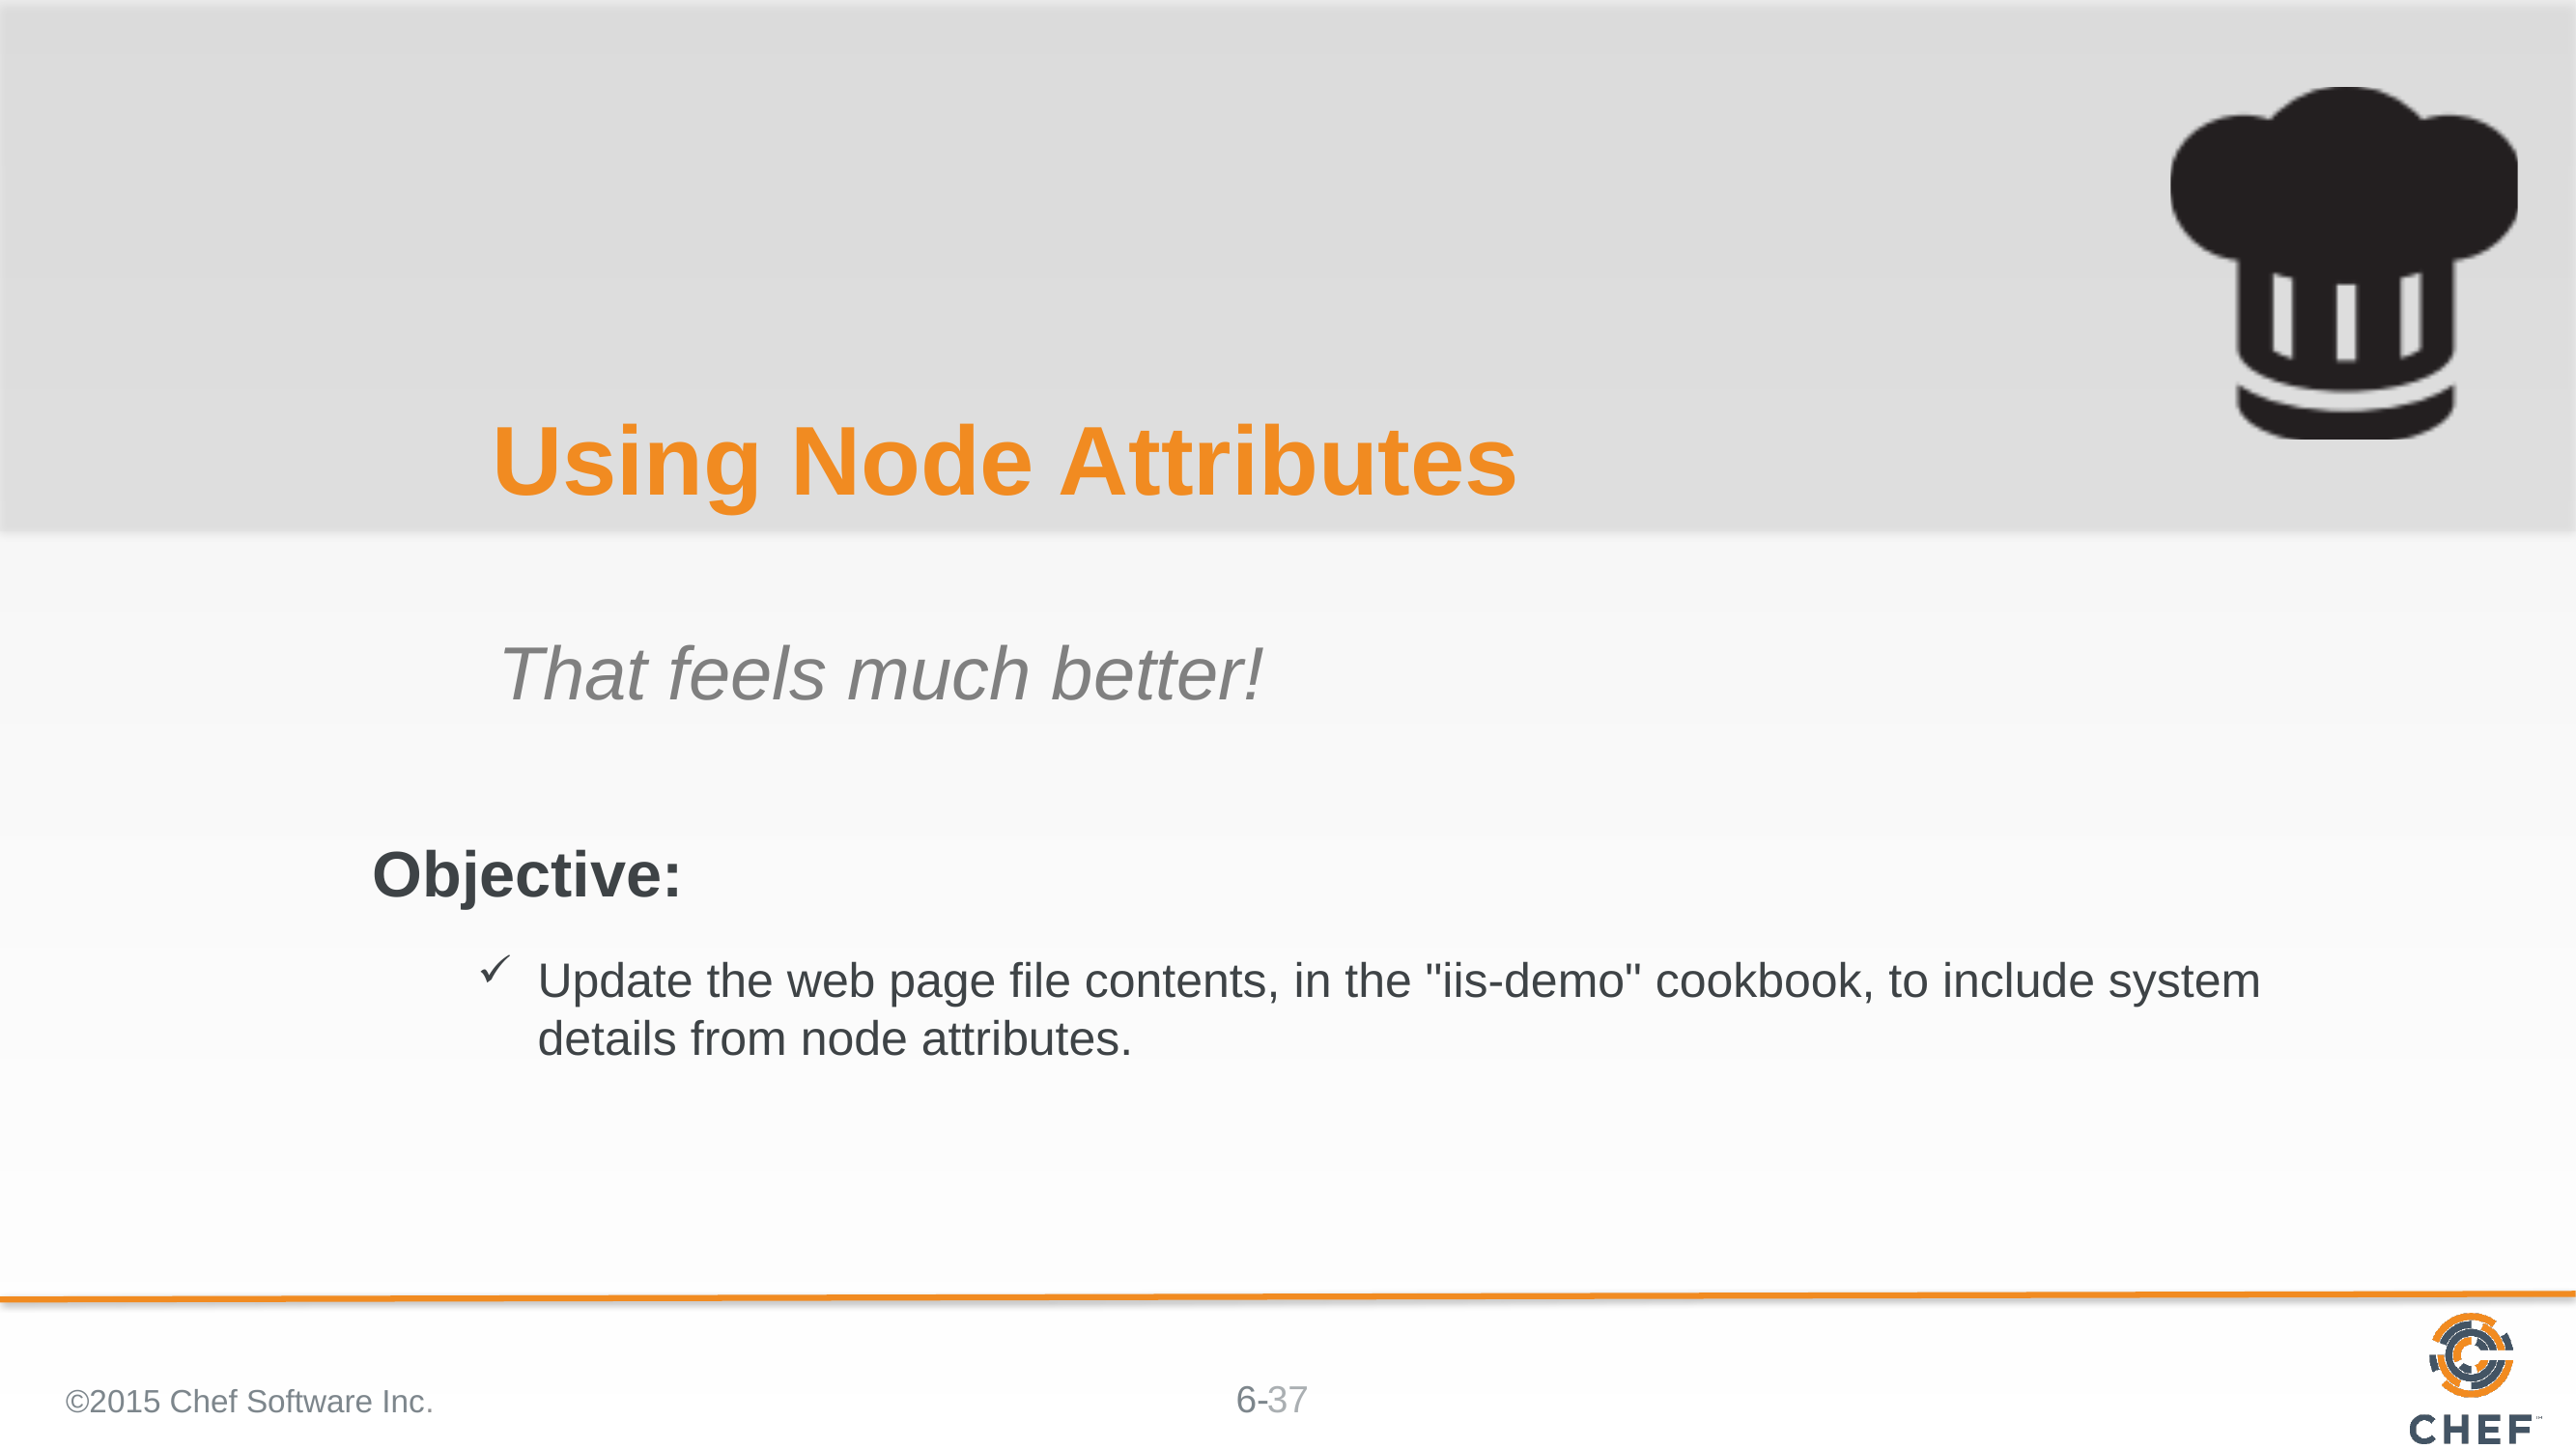

# Using Node Attributes
That feels much better!
Update the web page file contents, in the "iis-demo" cookbook, to include system details from node attributes.
©2015 Chef Software Inc.
37